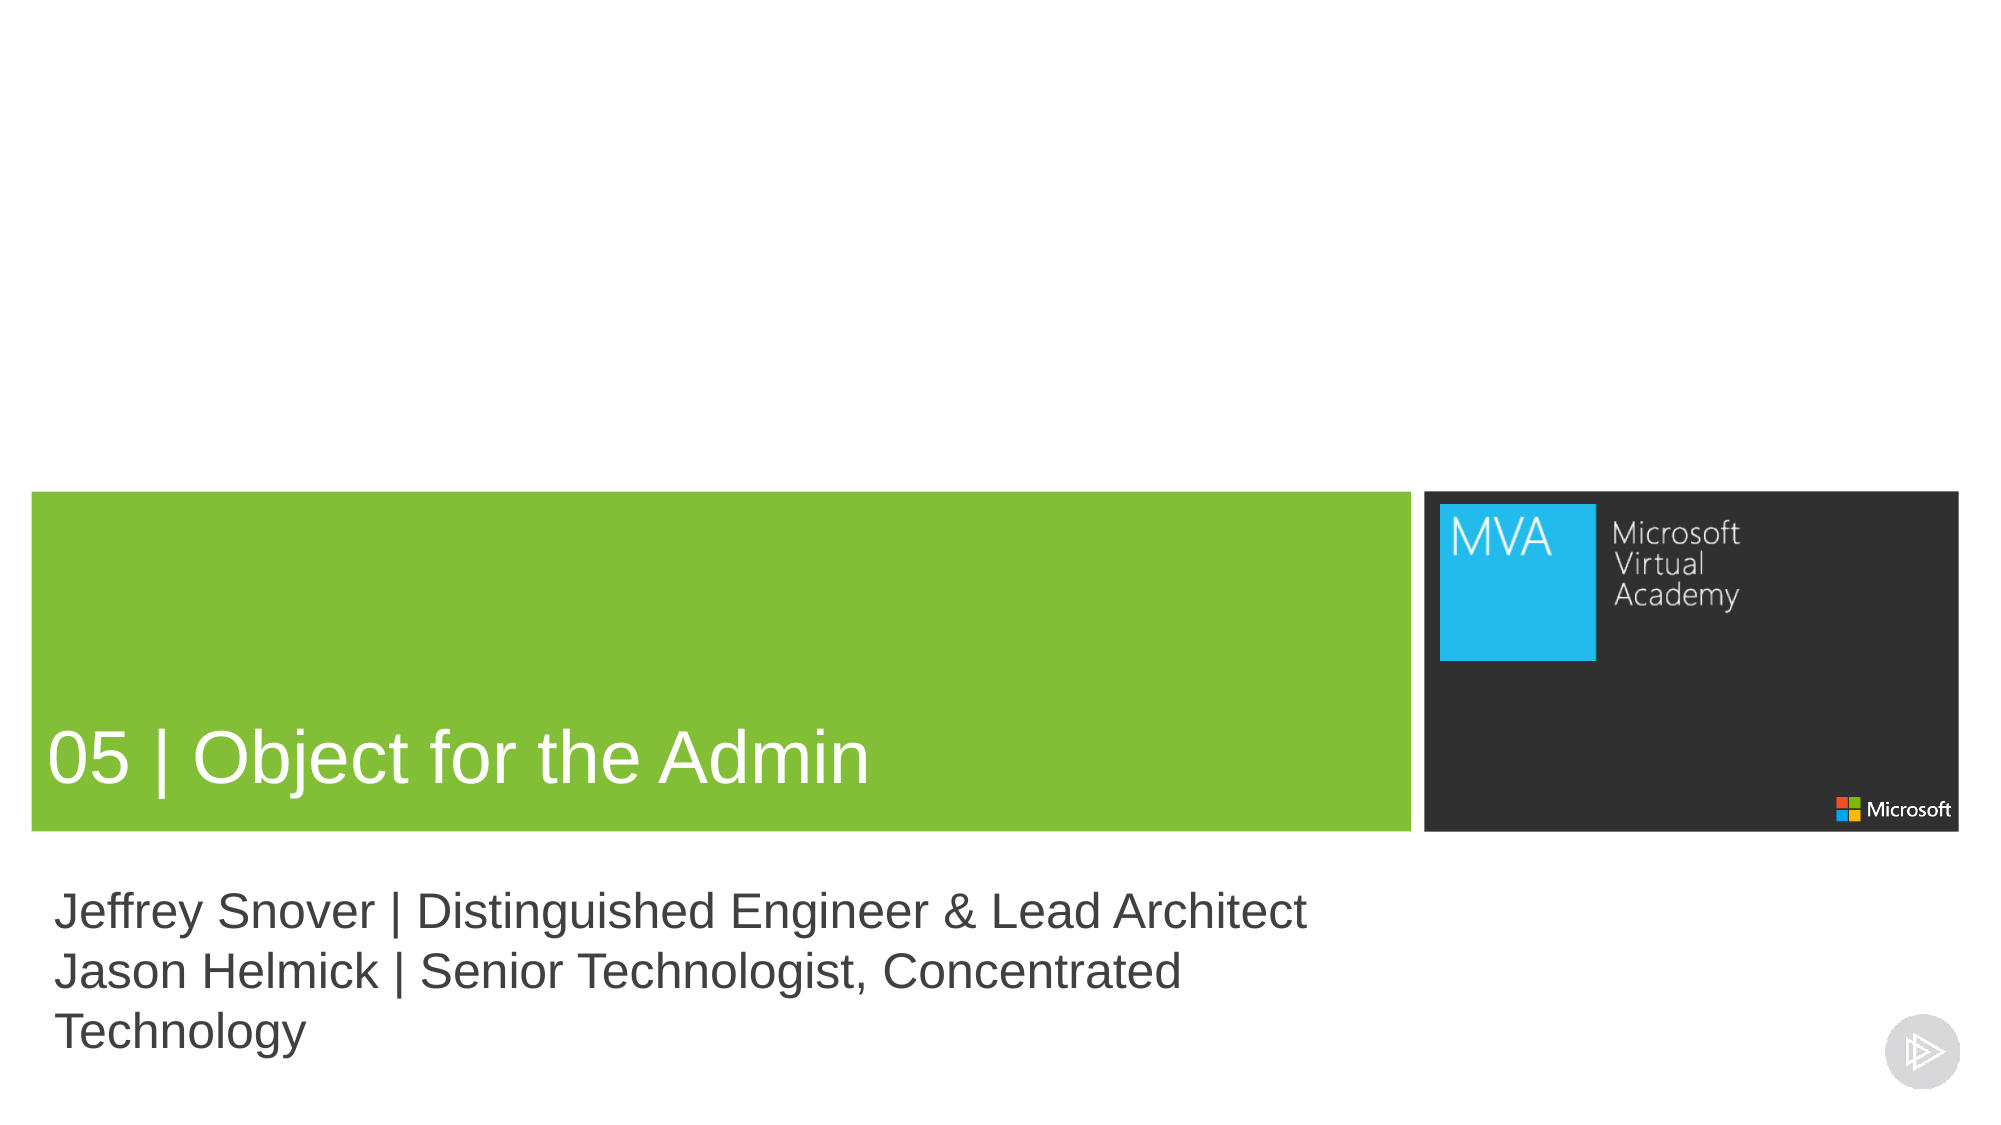

05 | Object for the Admin
Jeffrey Snover | Distinguished Engineer & Lead Architect
Jason Helmick | Senior Technologist, Concentrated Technology